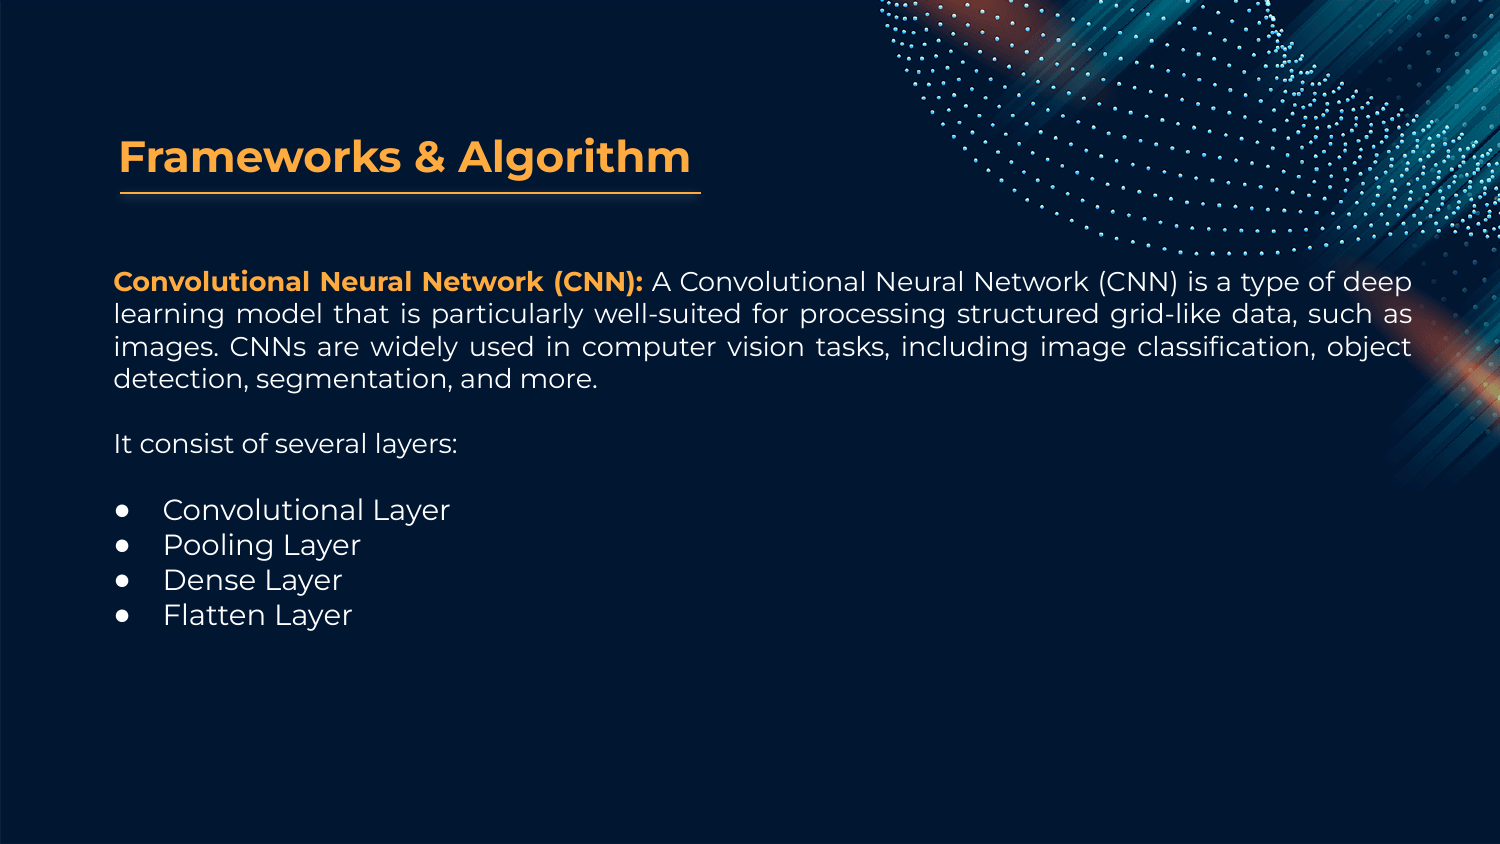

# Frameworks & Algorithm
Convolutional Neural Network (CNN): A Convolutional Neural Network (CNN) is a type of deep learning model that is particularly well-suited for processing structured grid-like data, such as images. CNNs are widely used in computer vision tasks, including image classification, object detection, segmentation, and more.

It consist of several layers:

Convolutional Layer
Pooling Layer
Dense Layer
Flatten Layer